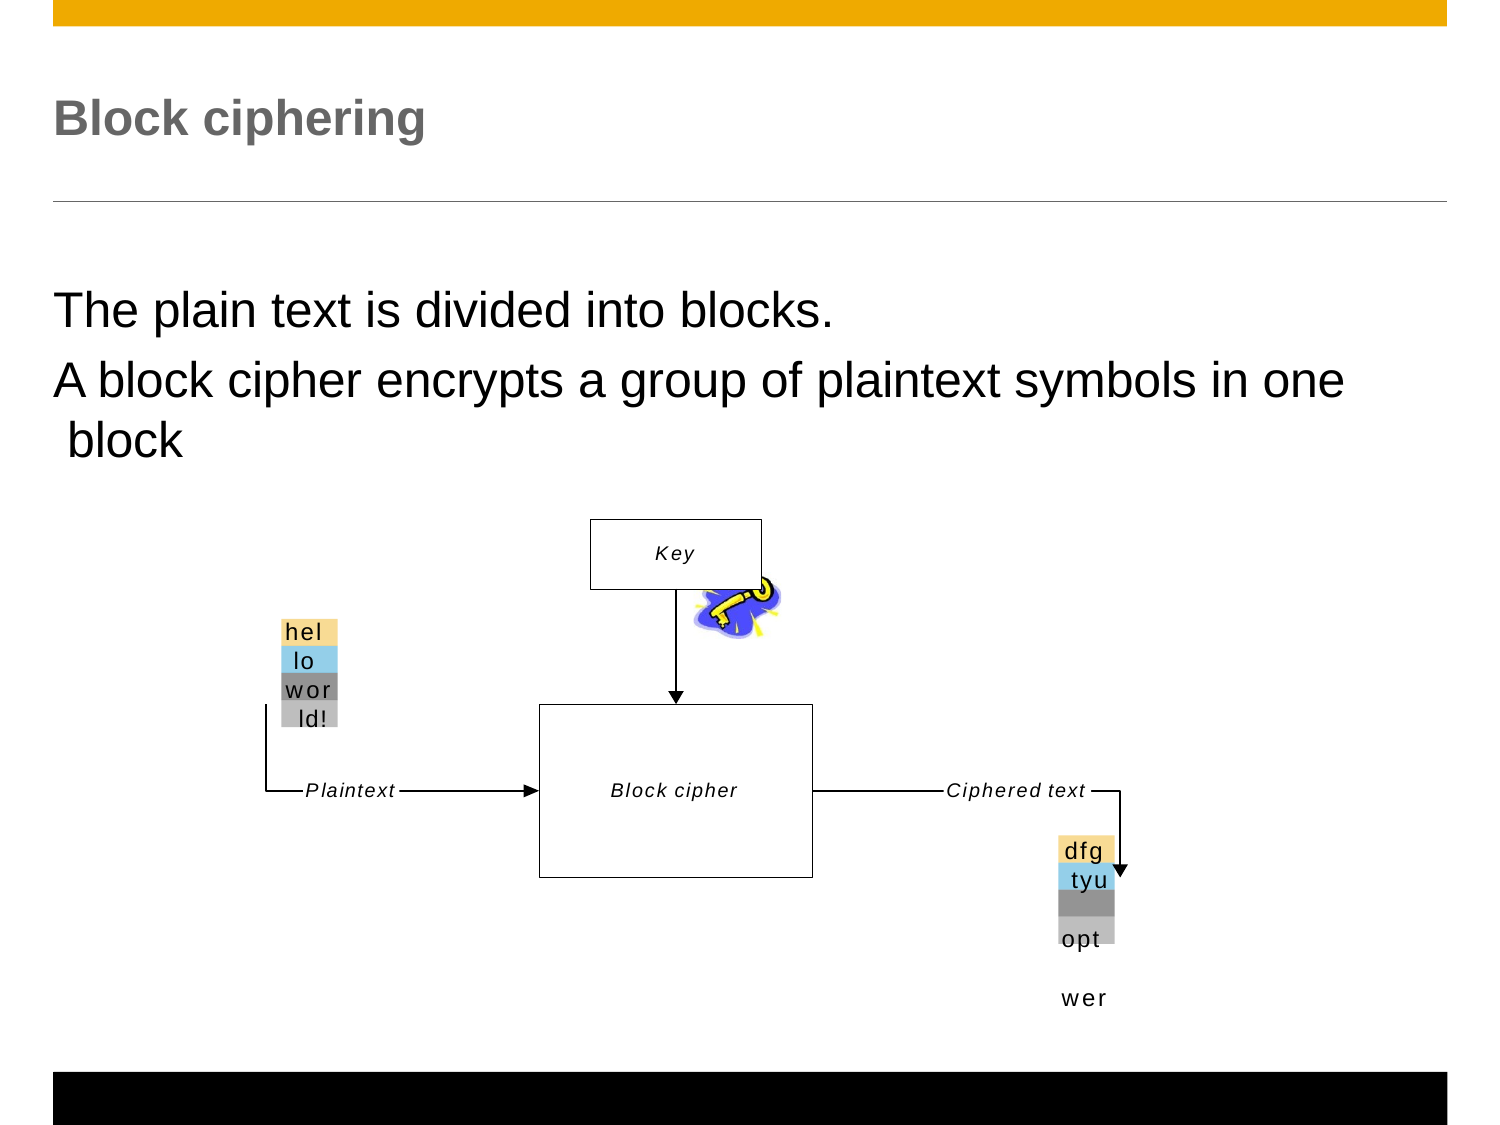

# Block ciphering

The plain text is divided into blocks.
A block cipher encrypts a group of plaintext symbols in one  block

Key

hel  lo  wor  ld!

Plaintext
Block cipher
Ciphered text

dfg  tyu  opt  wer

©  2011 SAP AG. All rights reserved.